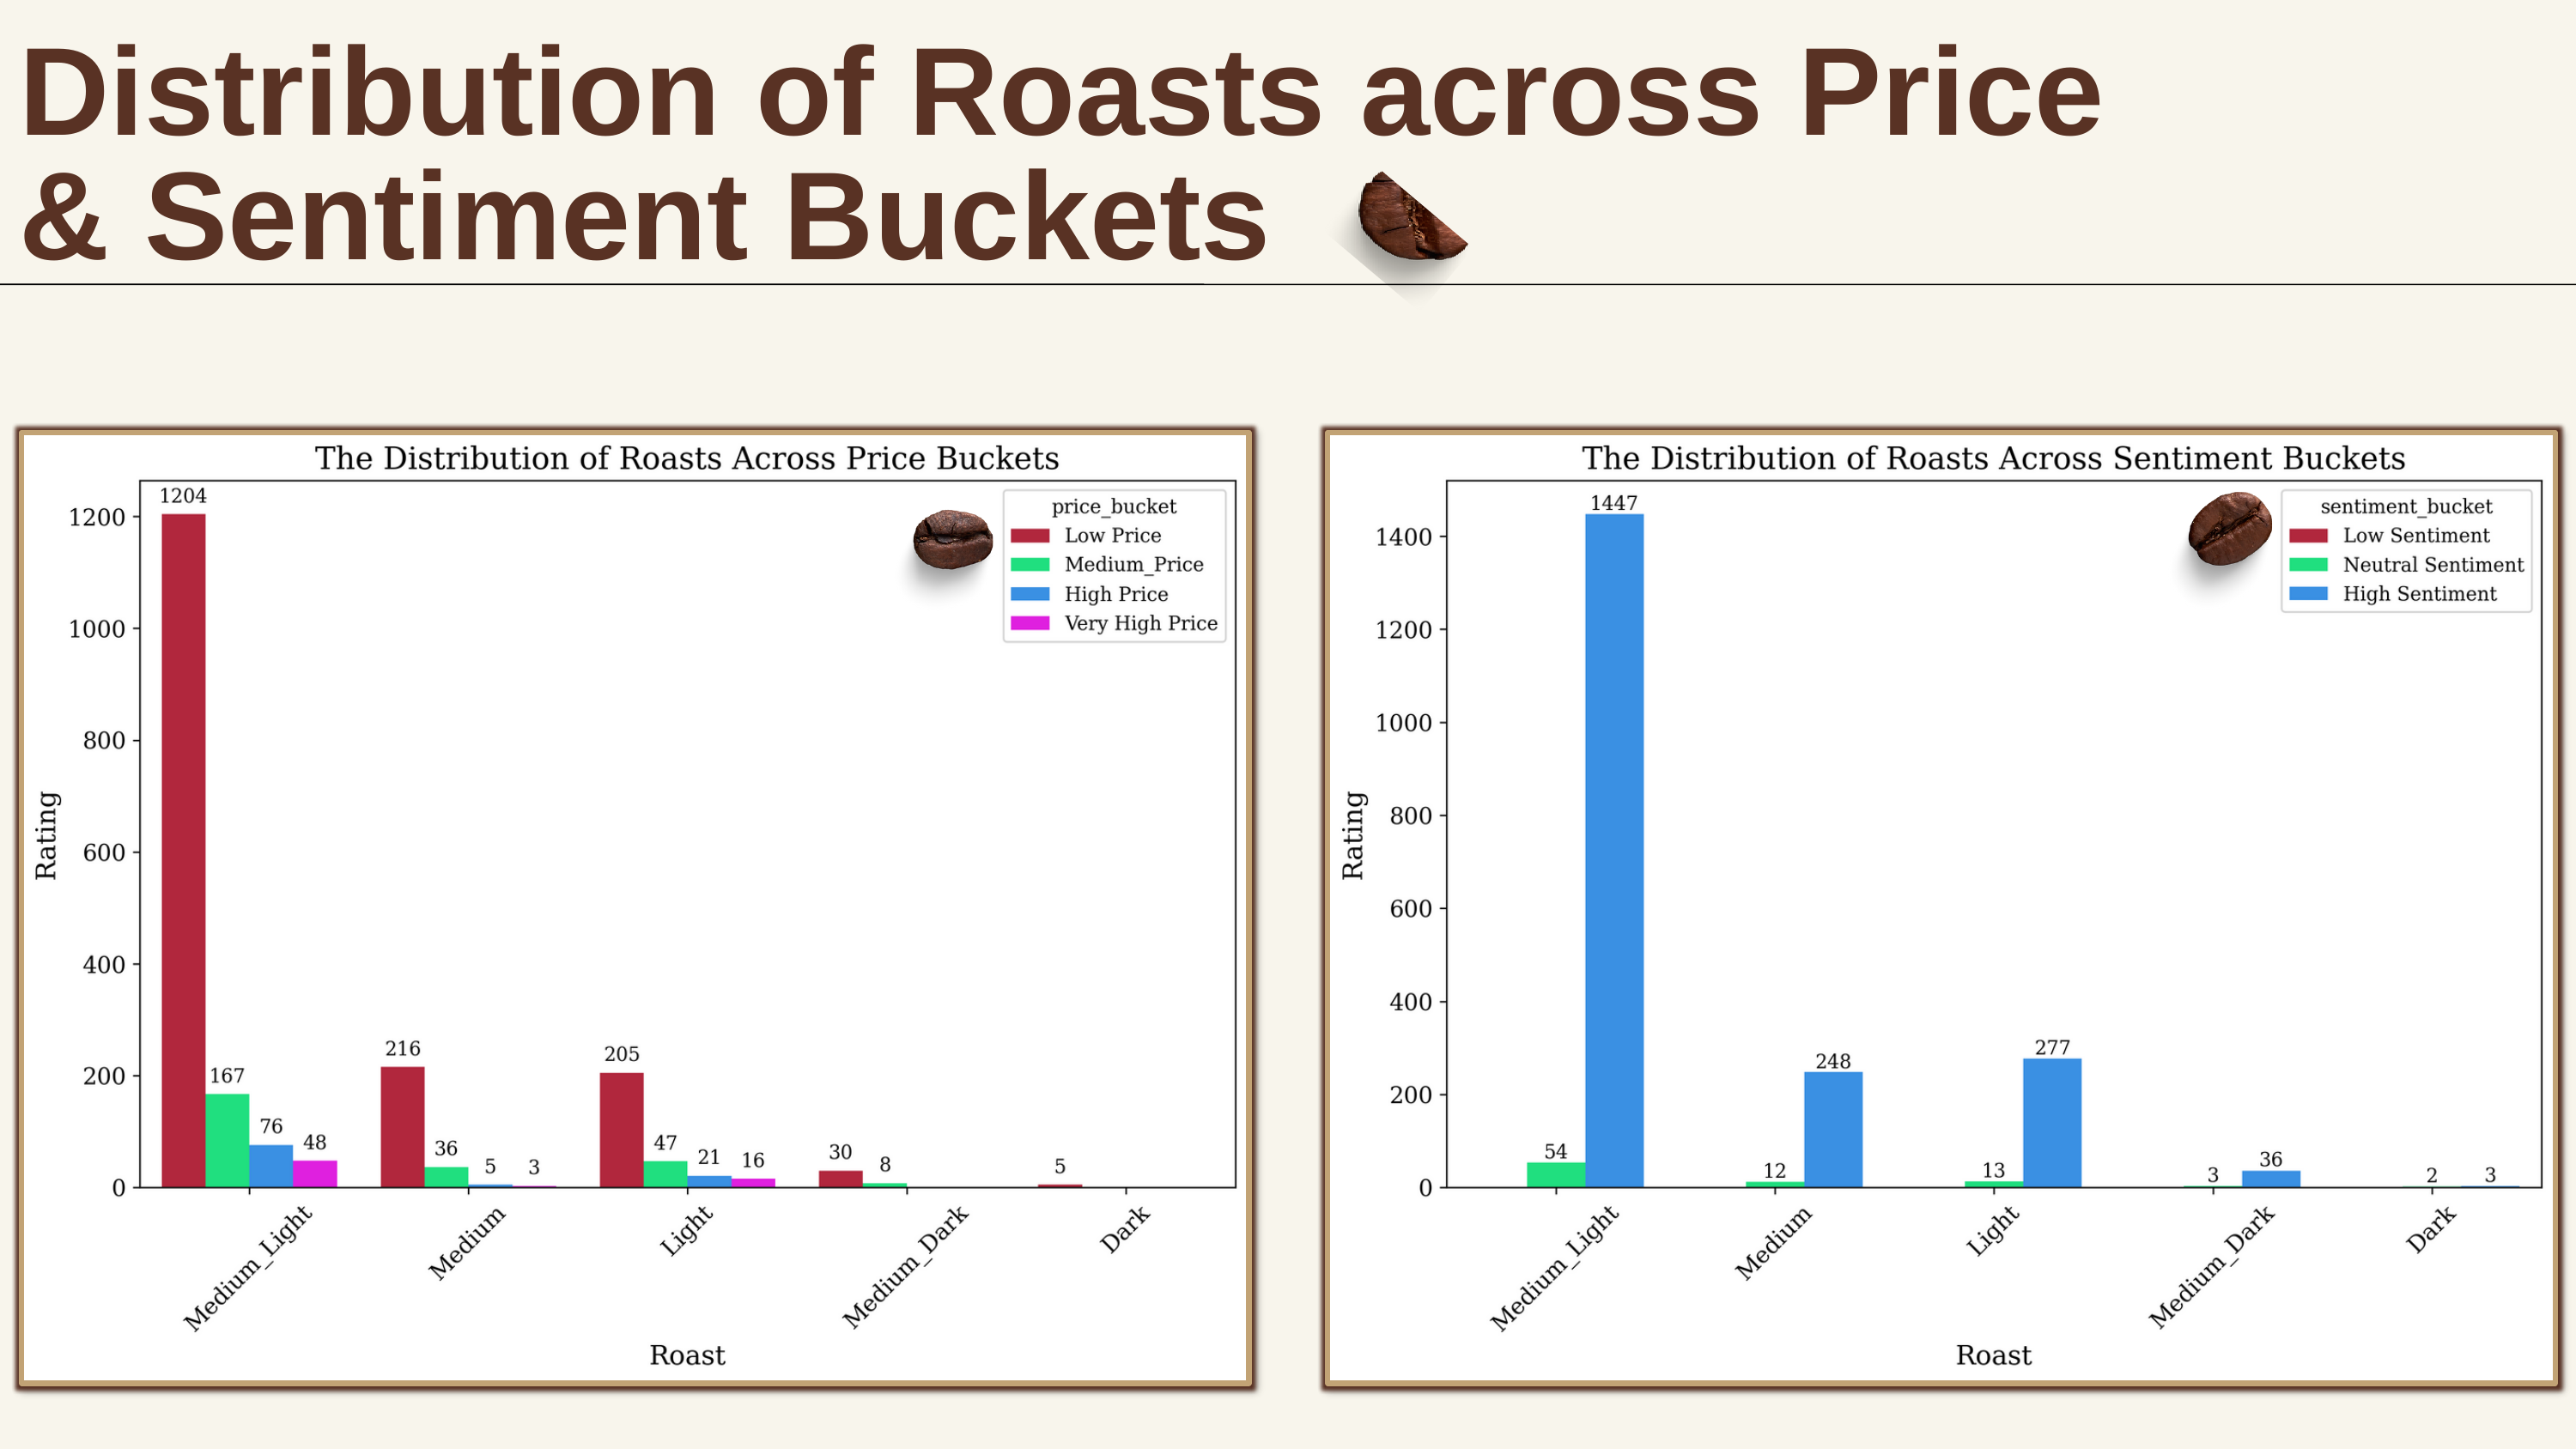

Distribution of Roasts across Price & Sentiment Buckets